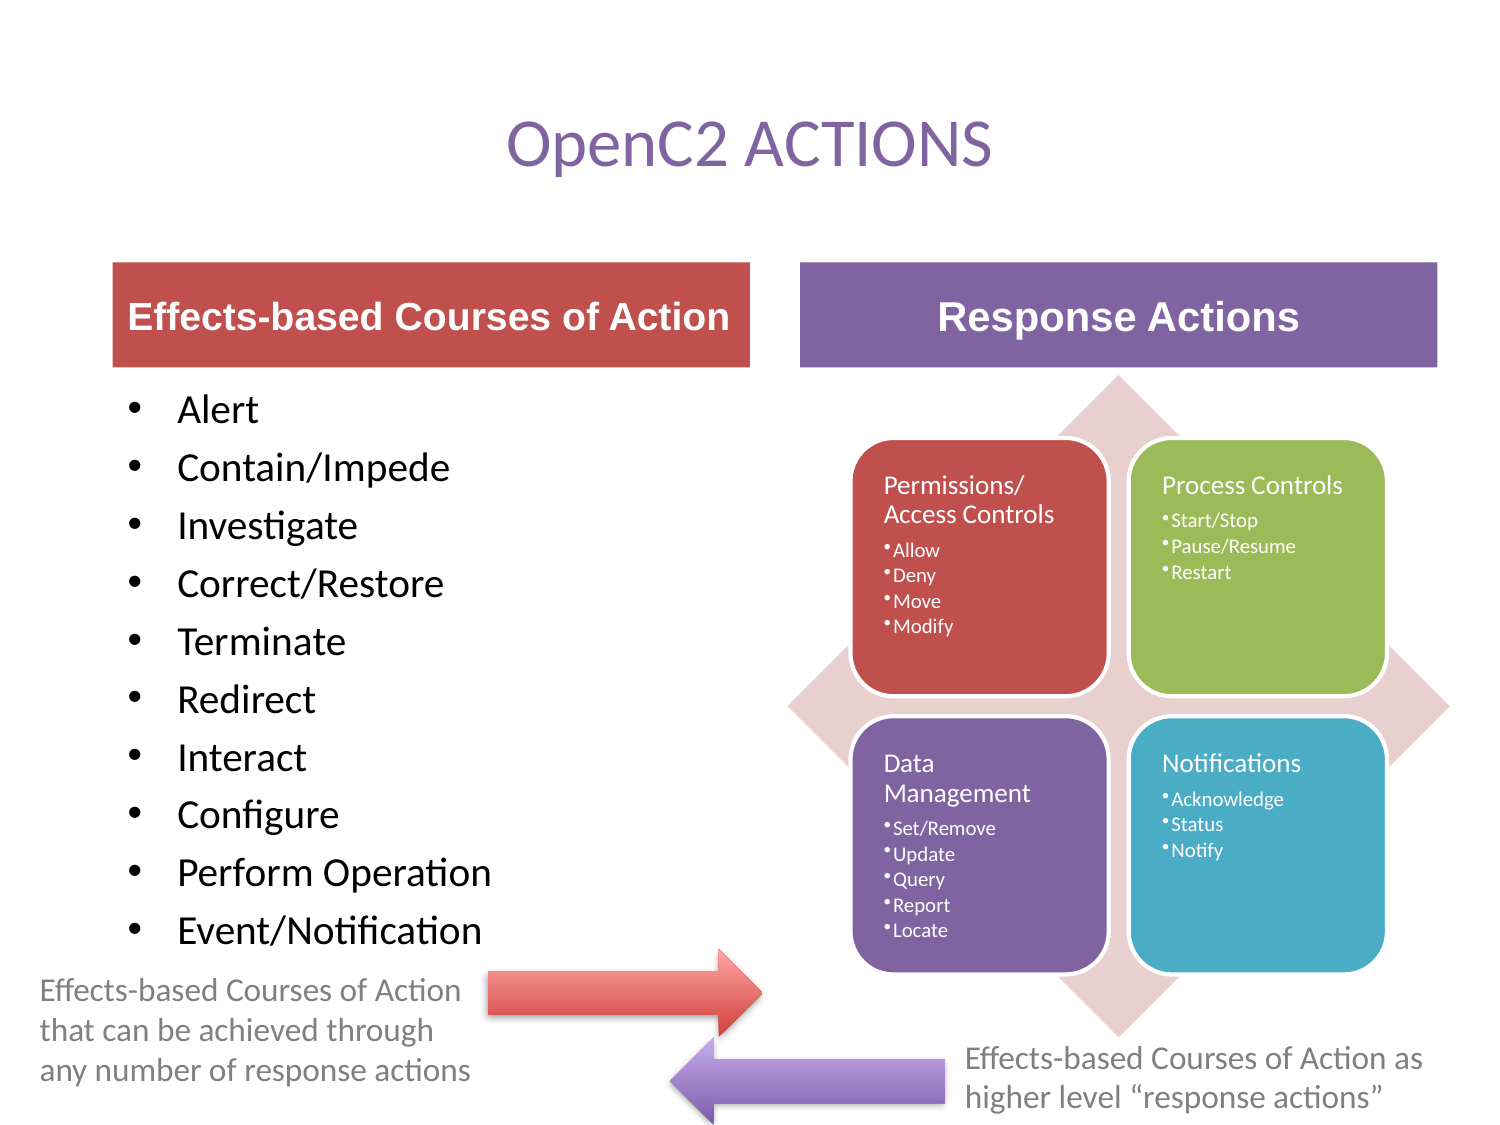

# OpenC2 ACTIONS
Effects-based Courses of Action
Response Actions
Alert
Contain/Impede
Investigate
Correct/Restore
Terminate
Redirect
Interact
Configure
Perform Operation
Event/Notification
Permissions/ Access Controls
Allow
Deny
Move
Modify
Process Controls
Start/Stop
Pause/Resume
Restart
Data Management
Set/Remove
Update
Query
Report
Locate
Notifications
Acknowledge
Status
Notify

Effects-based Courses of Action that can be achieved through any number of response actions
Effects-based Courses of Action as higher level “response actions”